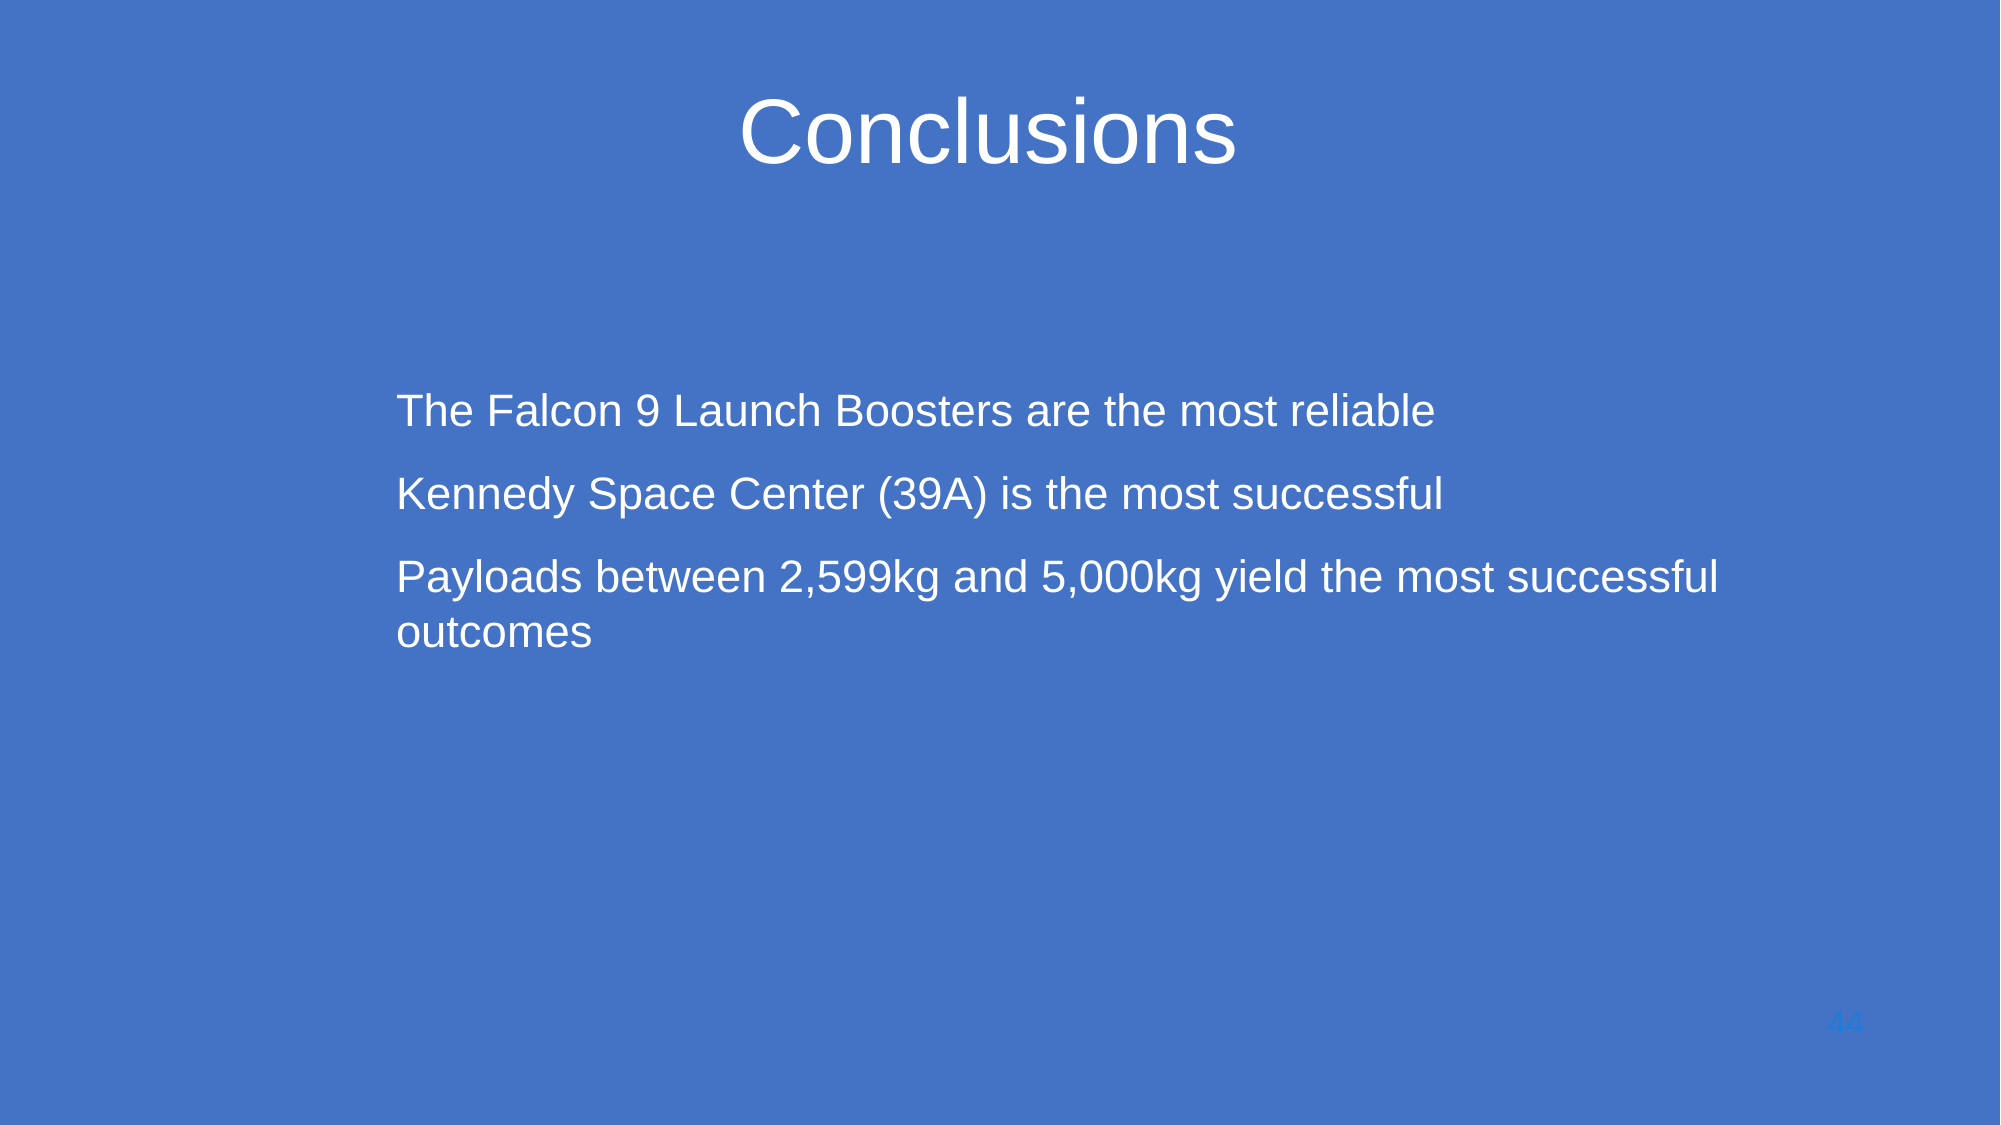

Conclusions
The Falcon 9 Launch Boosters are the most reliable
Kennedy Space Center (39A) is the most successful
Payloads between 2,599kg and 5,000kg yield the most successful outcomes
44